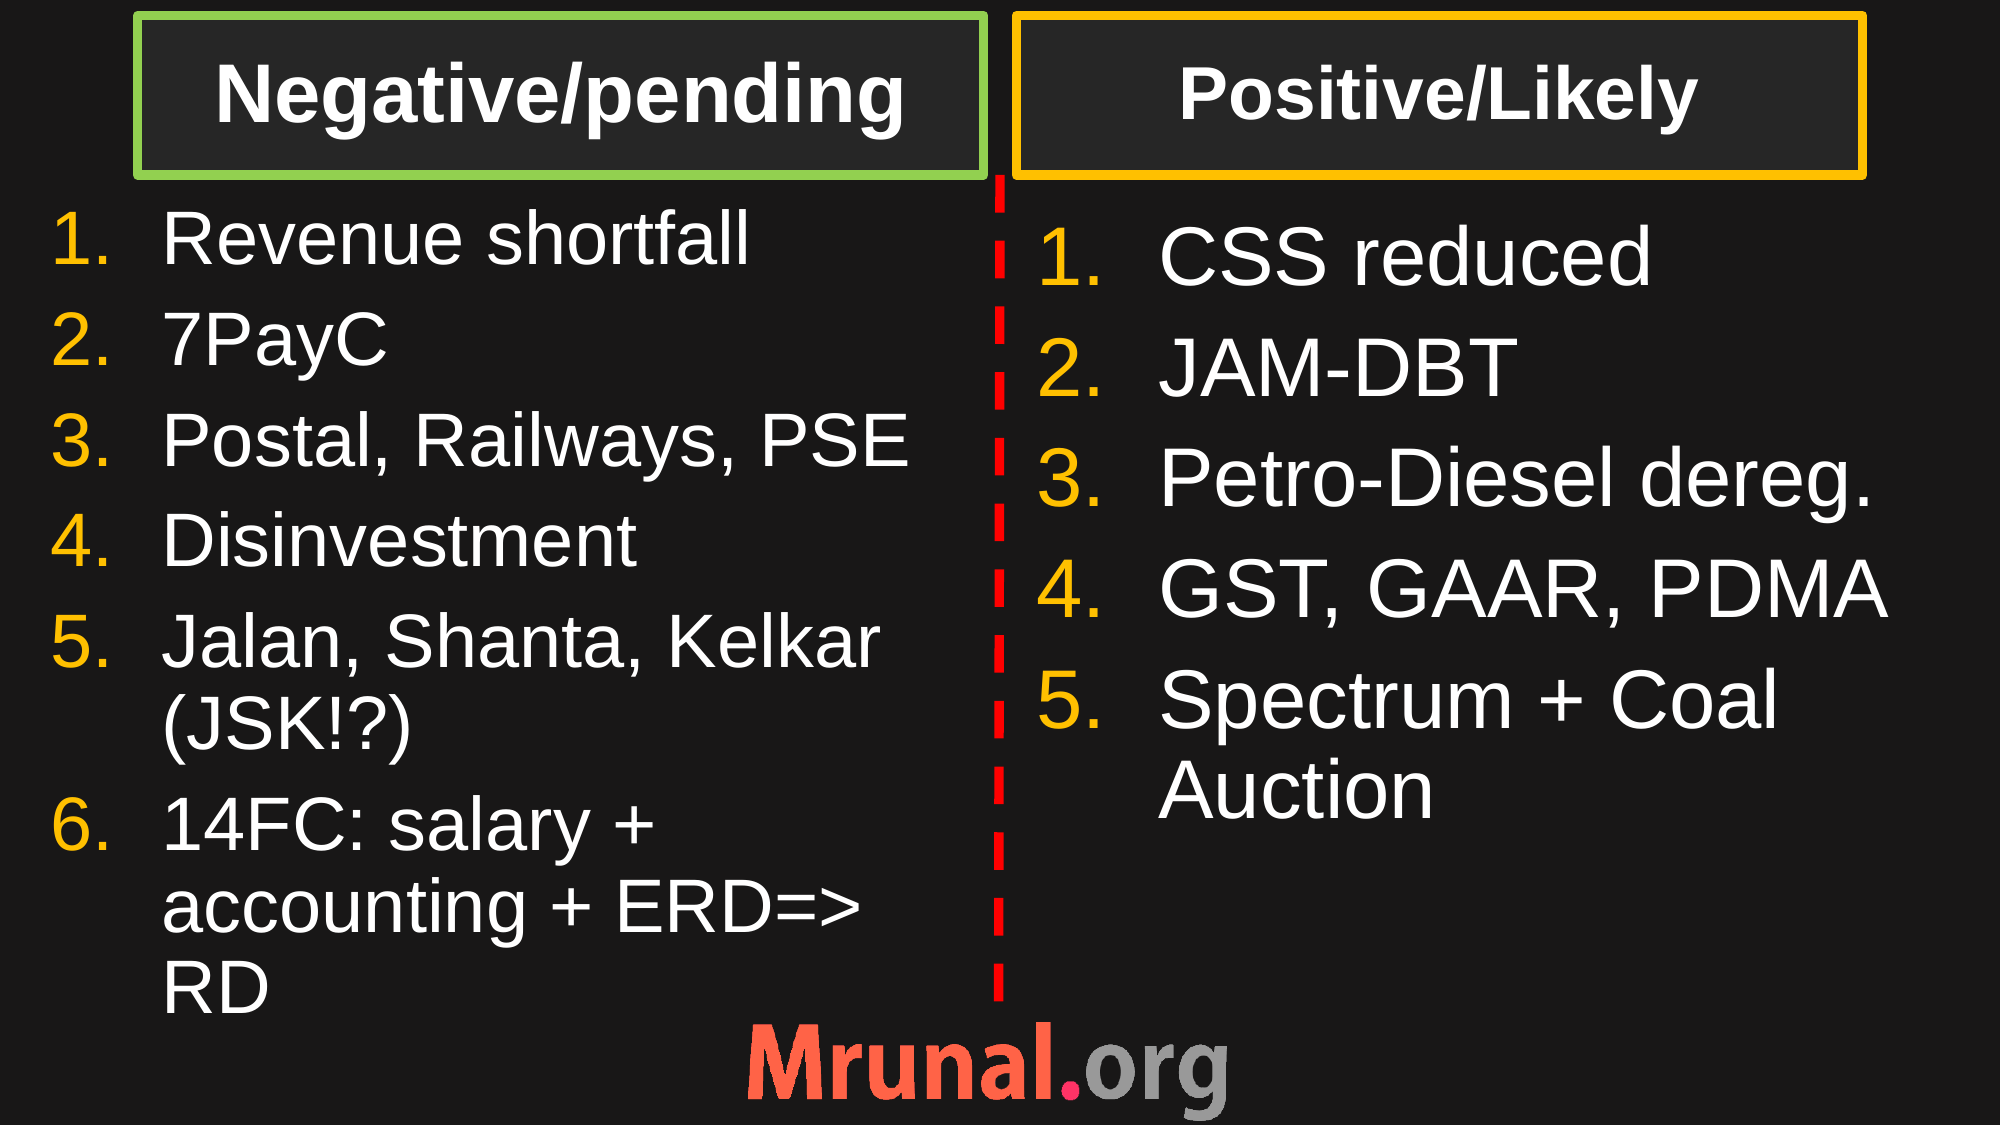

Negative/pending
Positive/Likely
Revenue shortfall
7PayC
Postal, Railways, PSE
Disinvestment
Jalan, Shanta, Kelkar (JSK!?)
14FC: salary + accounting + ERD=> RD
CSS reduced
JAM-DBT
Petro-Diesel dereg.
GST, GAAR, PDMA
Spectrum + Coal Auction